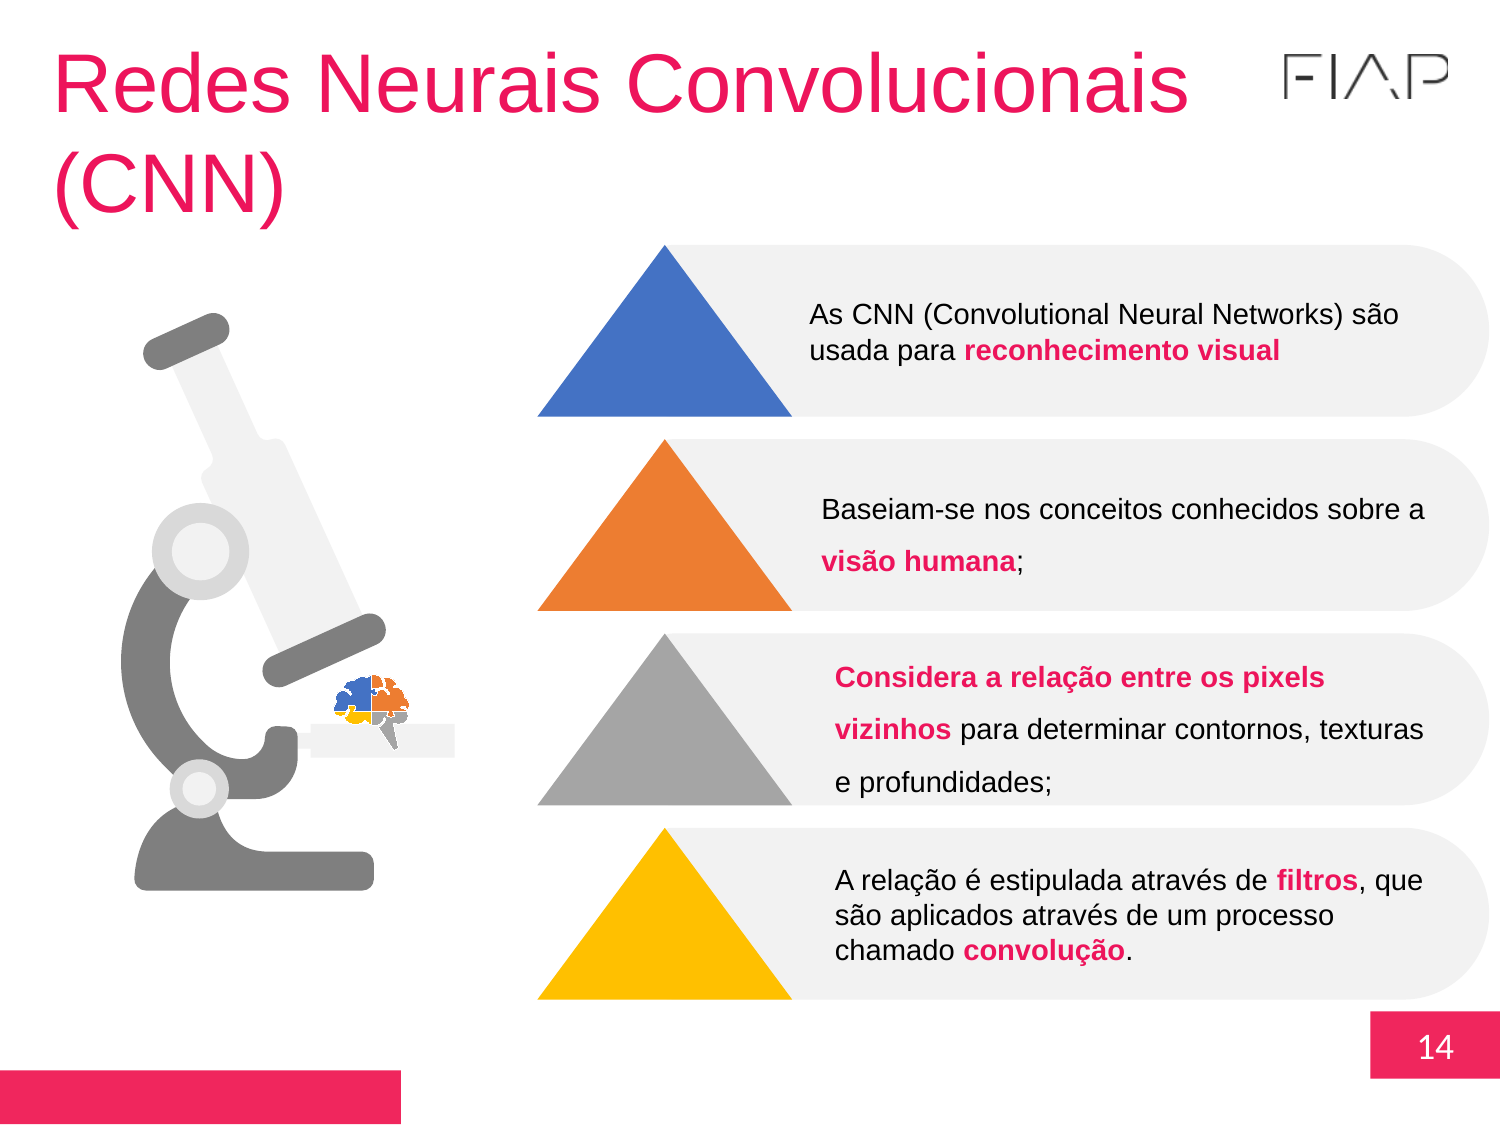

Redes Neurais Convolucionais (CNN)

As CNN (Convolutional Neural Networks) são usada para reconhecimento visual

Baseiam-se nos conceitos conhecidos sobre a visão humana;

Considera a relação entre os pixels vizinhos para determinar contornos, texturas e profundidades;

A relação é estipulada através de filtros, que são aplicados através de um processo chamado convolução.